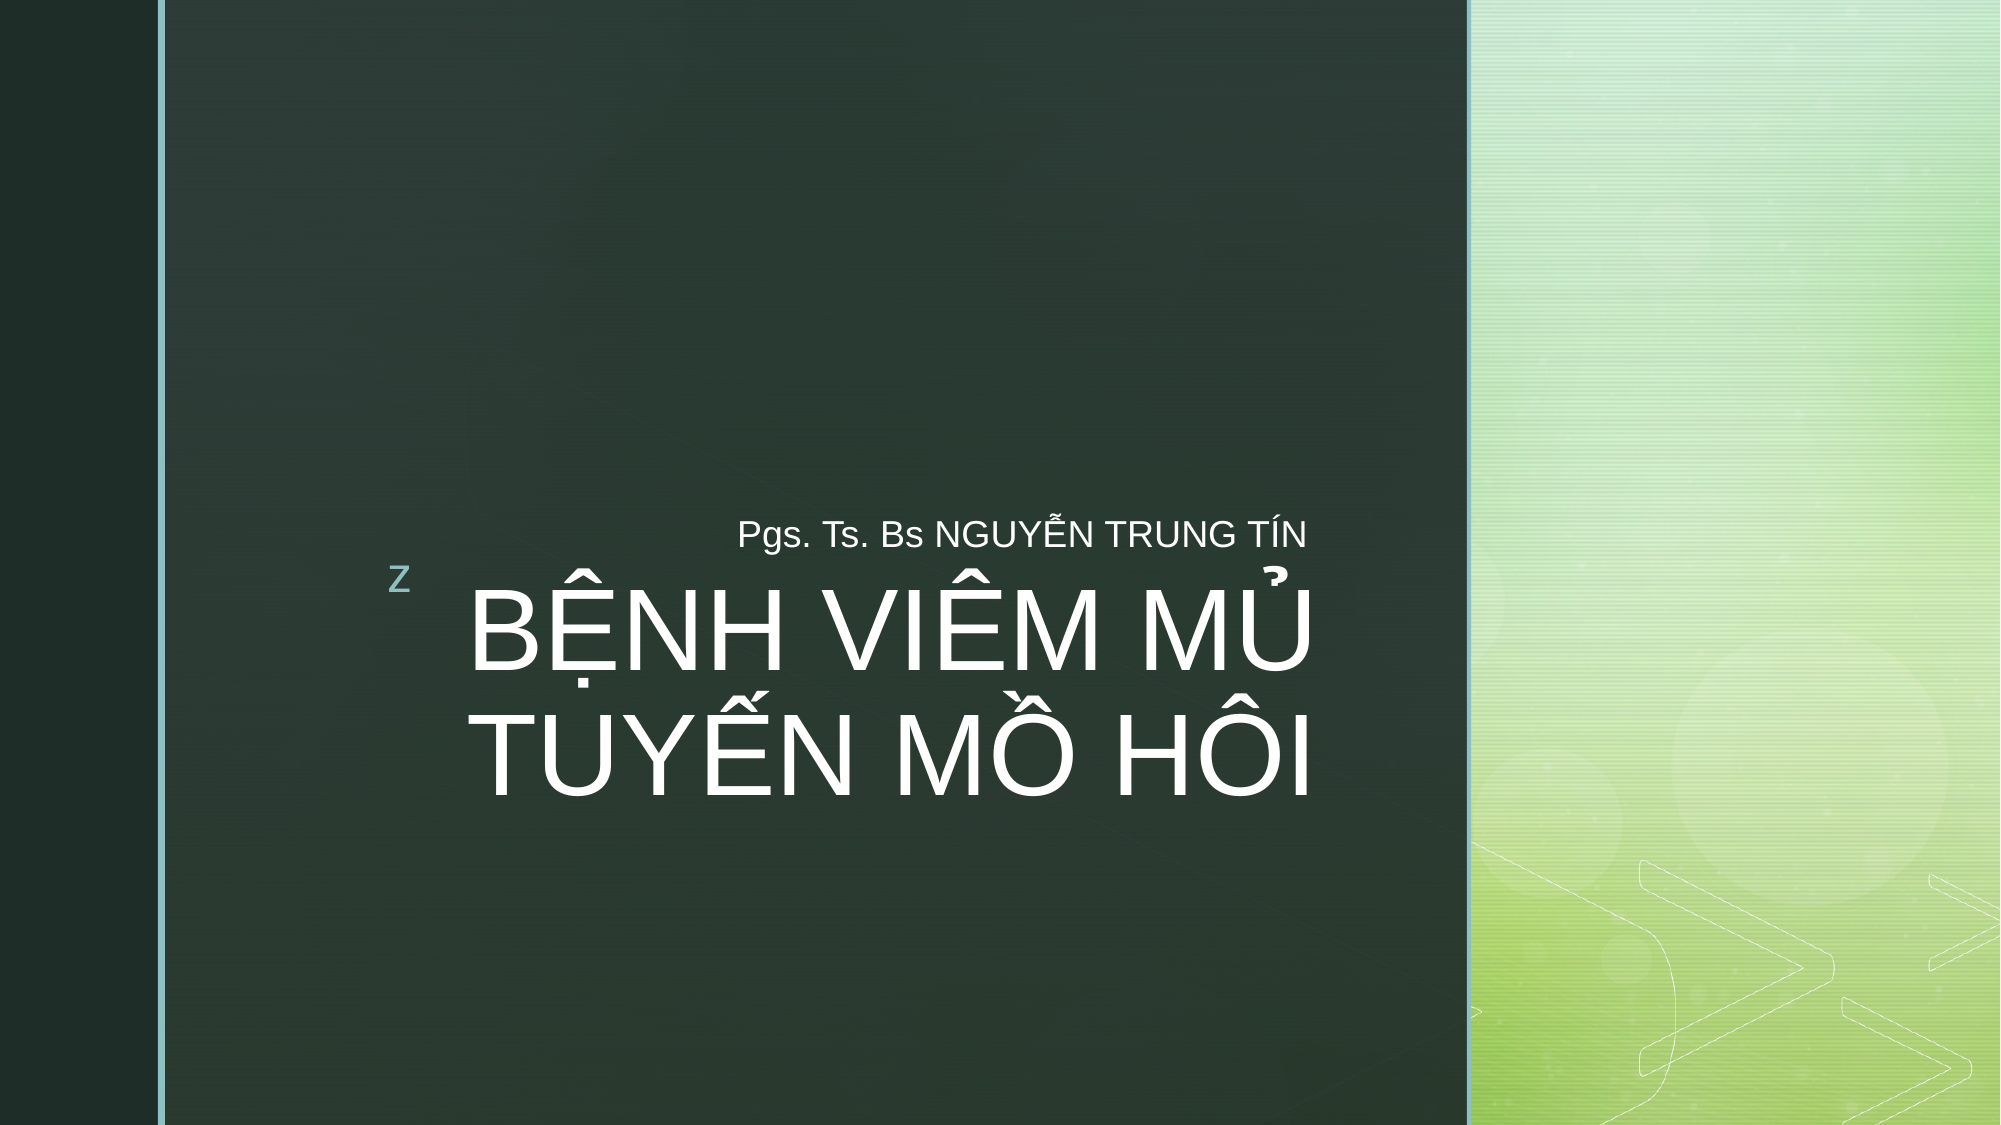

Pgs. Ts. Bs NGUYỄN TRUNG TÍN
# BỆNH VIÊM MỦ TUYẾN MỒ HÔI